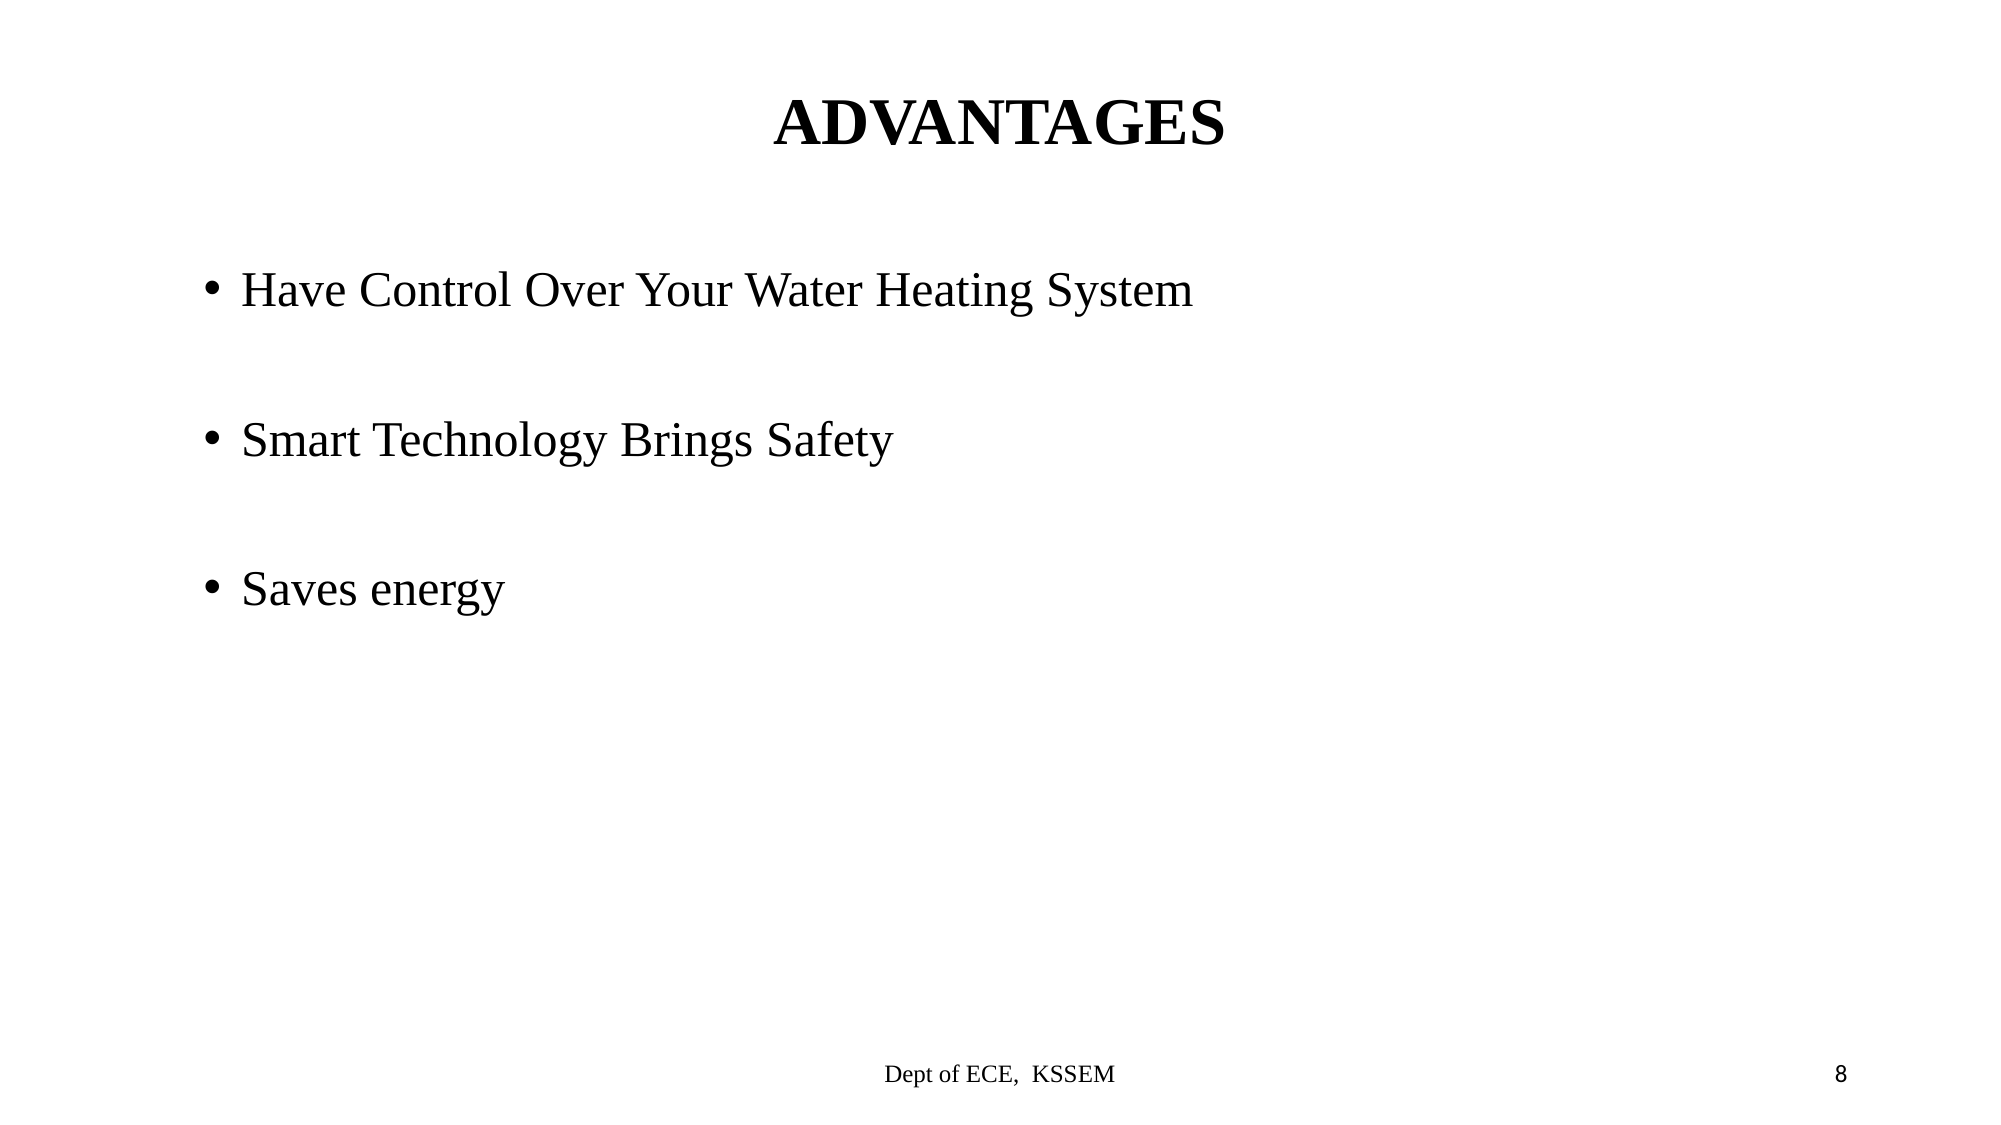

# ADVANTAGES
Have Control Over Your Water Heating System

Smart Technology Brings Safety

Saves energy

Dept of ECE,  KSSEM
8